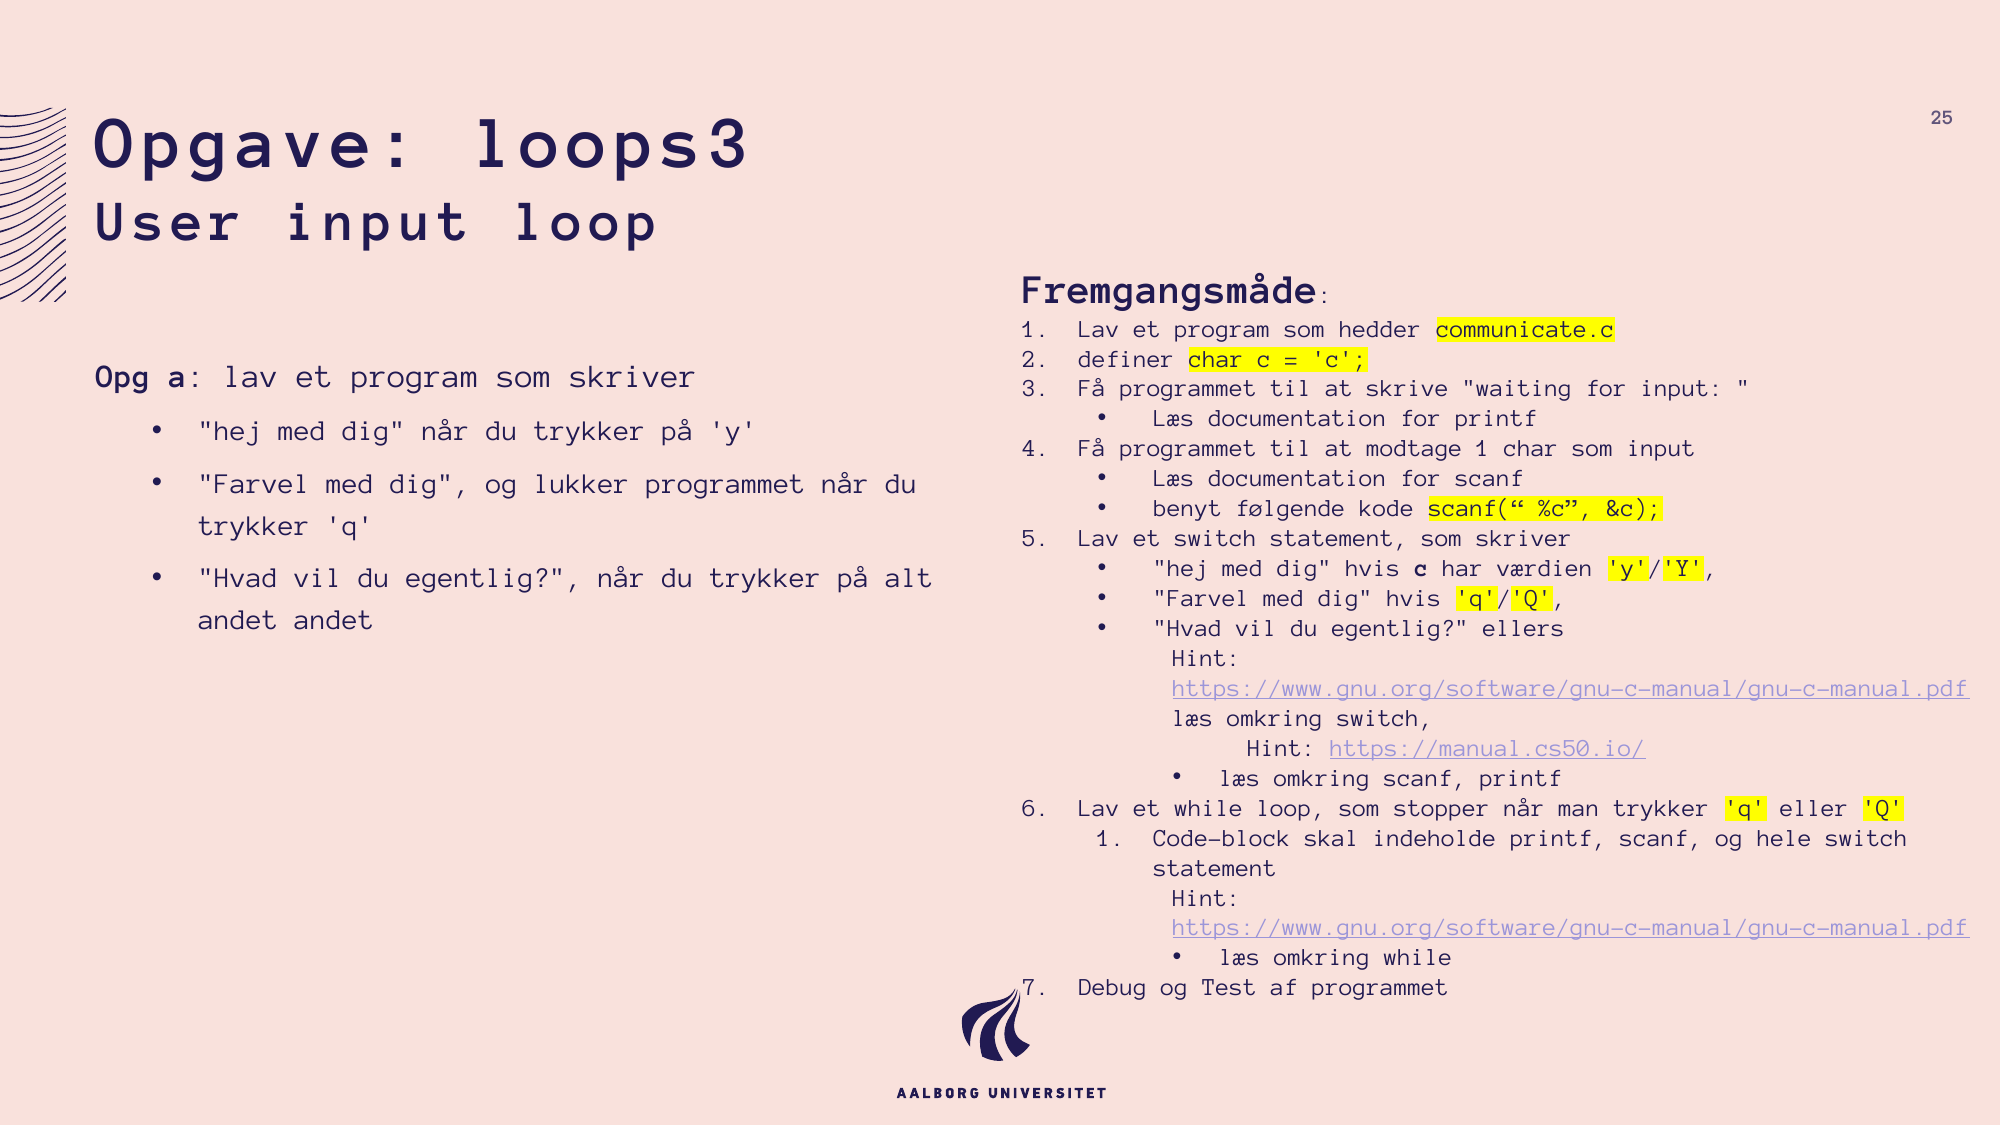

# Opgave: loops3 User input loop
25
Fremgangsmåde:
Lav et program som hedder communicate.c
definer char c = 'c';
Få programmet til at skrive "waiting for input: "
Læs documentation for printf
Få programmet til at modtage 1 char som input
Læs documentation for scanf
benyt følgende kode scanf(“ %c”, &c);
Lav et switch statement, som skriver
"hej med dig" hvis c har værdien 'y'/'Y',
"Farvel med dig" hvis 'q'/'Q',
"Hvad vil du egentlig?" ellers
Hint: https://www.gnu.org/software/gnu-c-manual/gnu-c-manual.pdf
læs omkring switch,
	Hint: https://manual.cs50.io/
læs omkring scanf, printf
Lav et while loop, som stopper når man trykker 'q' eller 'Q'
Code-block skal indeholde printf, scanf, og hele switch statement
Hint: https://www.gnu.org/software/gnu-c-manual/gnu-c-manual.pdf
læs omkring while
Debug og Test af programmet

Opg a: lav et program som skriver
"hej med dig" når du trykker på 'y'
"Farvel med dig", og lukker programmet når du trykker 'q'
"Hvad vil du egentlig?", når du trykker på alt andet andet